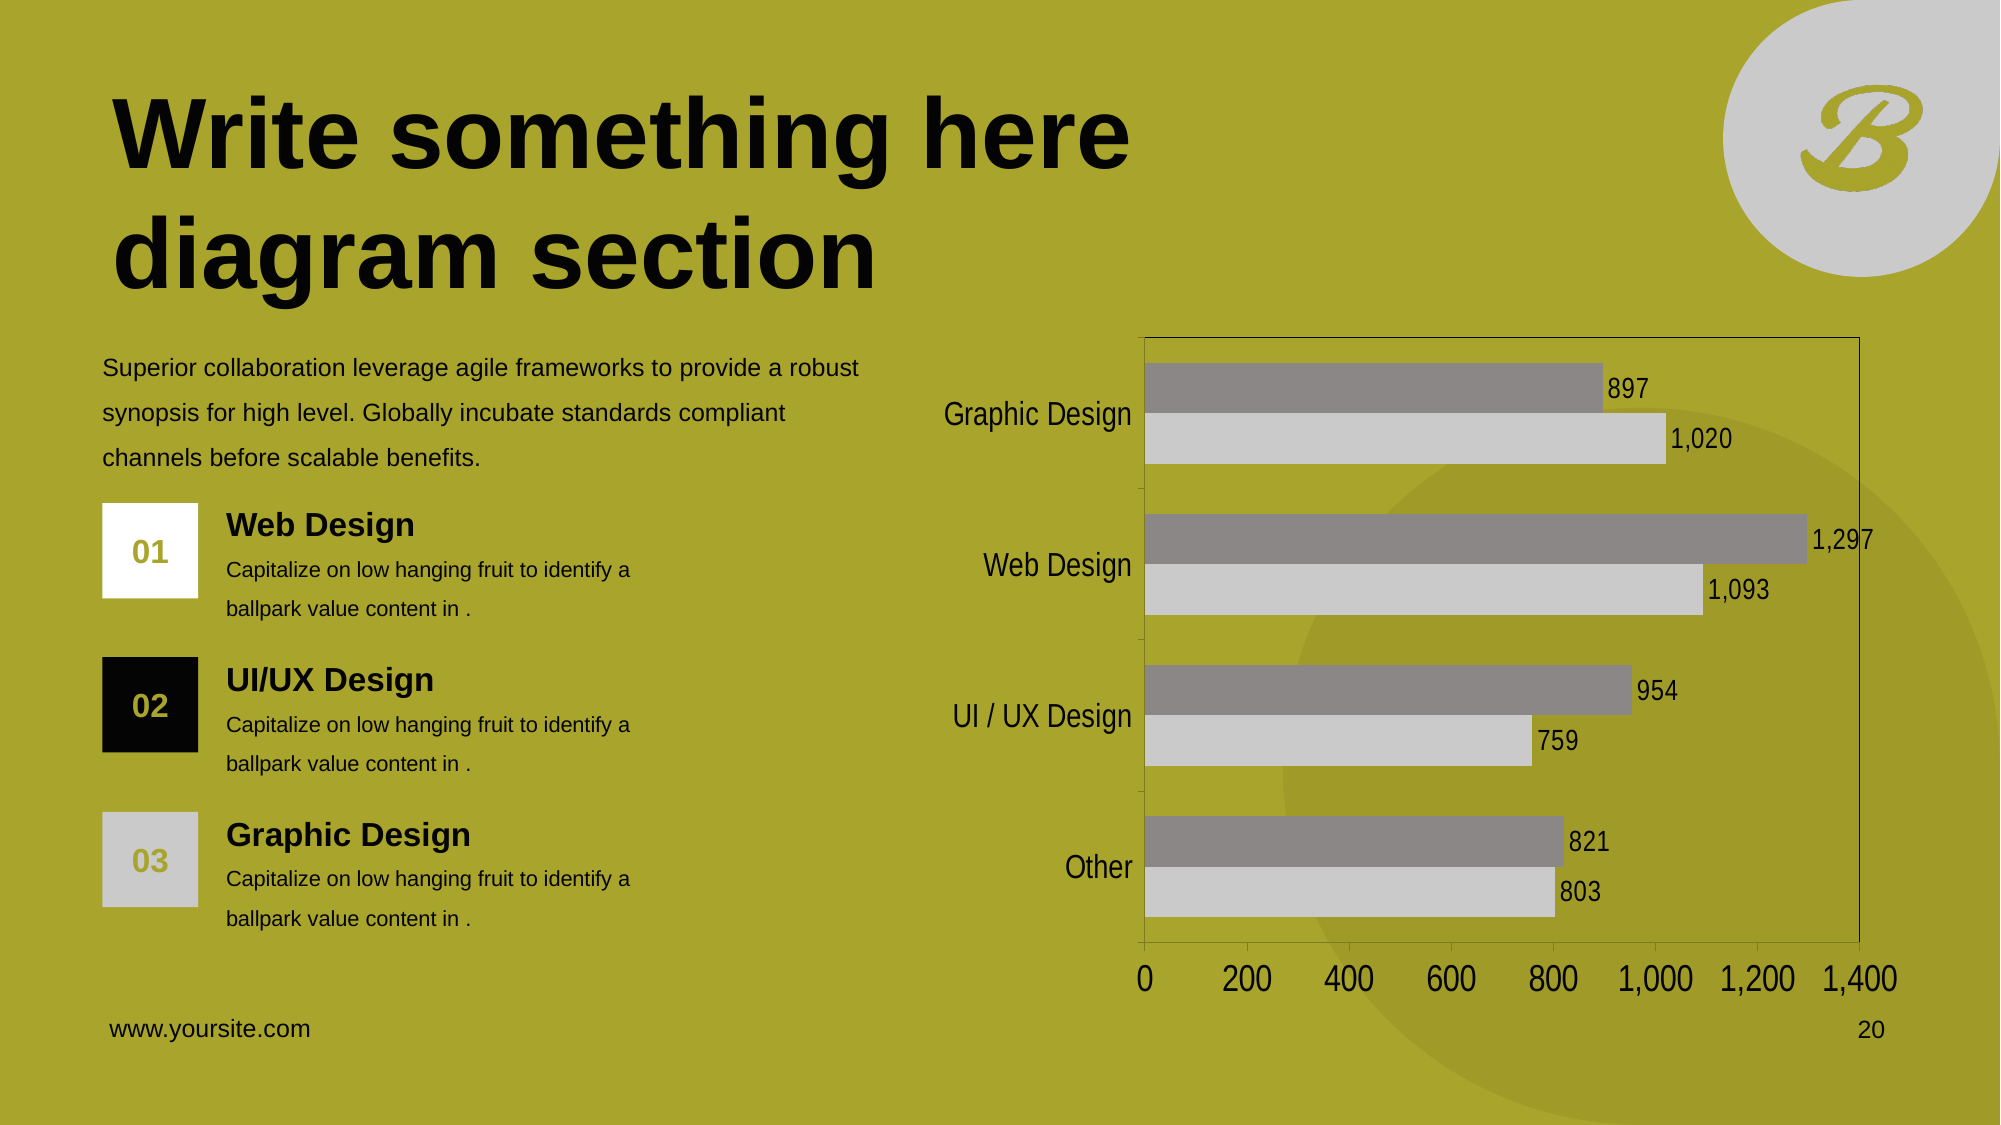

Write something here diagram section
Superior collaboration leverage agile frameworks to provide a robust synopsis for high level. Globally incubate standards compliant channels before scalable benefits.

### Chart

| Category | Rival Company | Our Company |
|---|---|---|
| Other | 803.0 | 821.0 |
| UI / UX Design | 759.0 | 954.0 |
| Web Design | 1093.0 | 1297.0 |
| Graphic Design | 1020.0 | 897.0 |
Web Design

01
Capitalize on low hanging fruit to identify a ballpark value content in .

UI/UX Design
02
Capitalize on low hanging fruit to identify a ballpark value content in .

Graphic Design
03
Capitalize on low hanging fruit to identify a ballpark value content in .
20